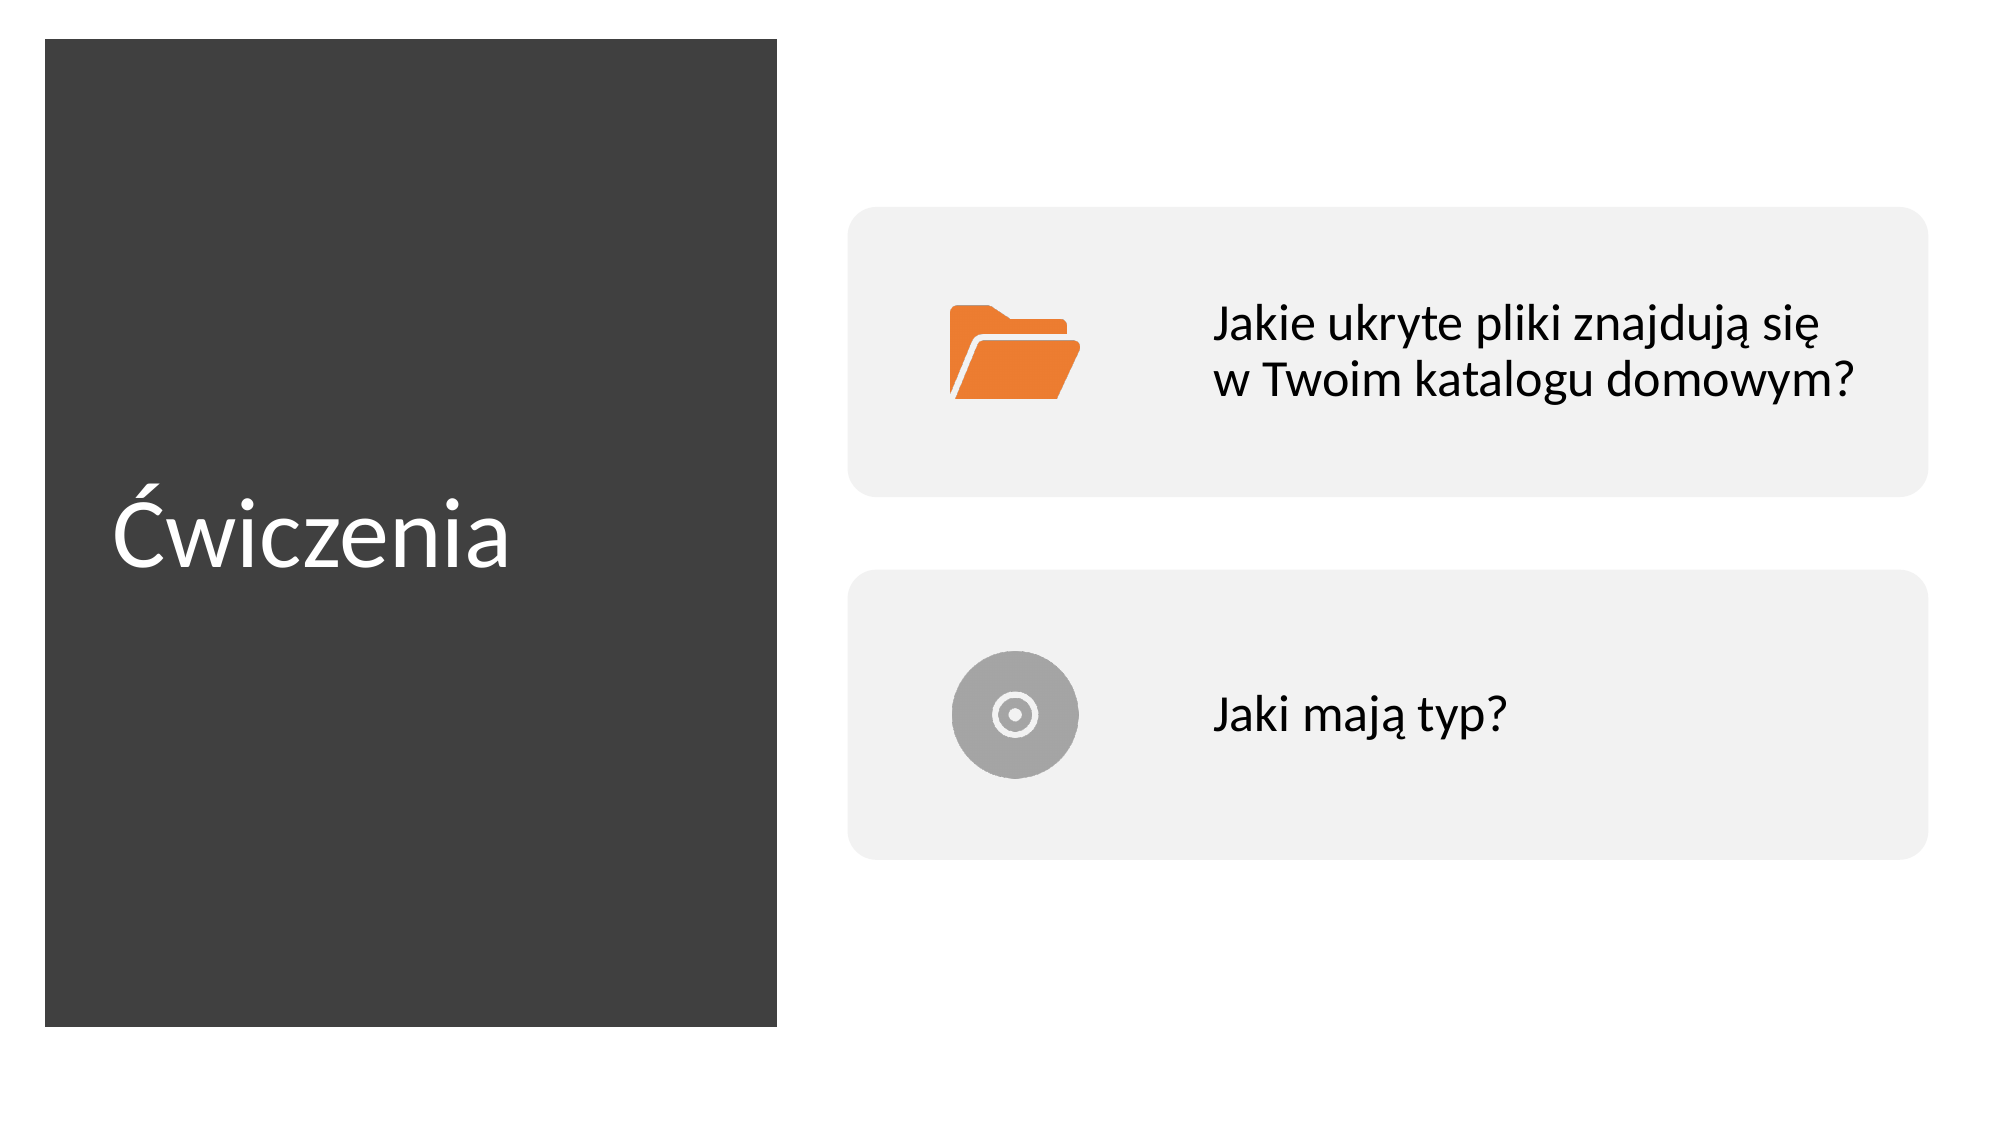

Jakie ukryte pliki znajdują się
w Twoim katalogu domowym?
Jaki mają typ?
# Ćwiczenia